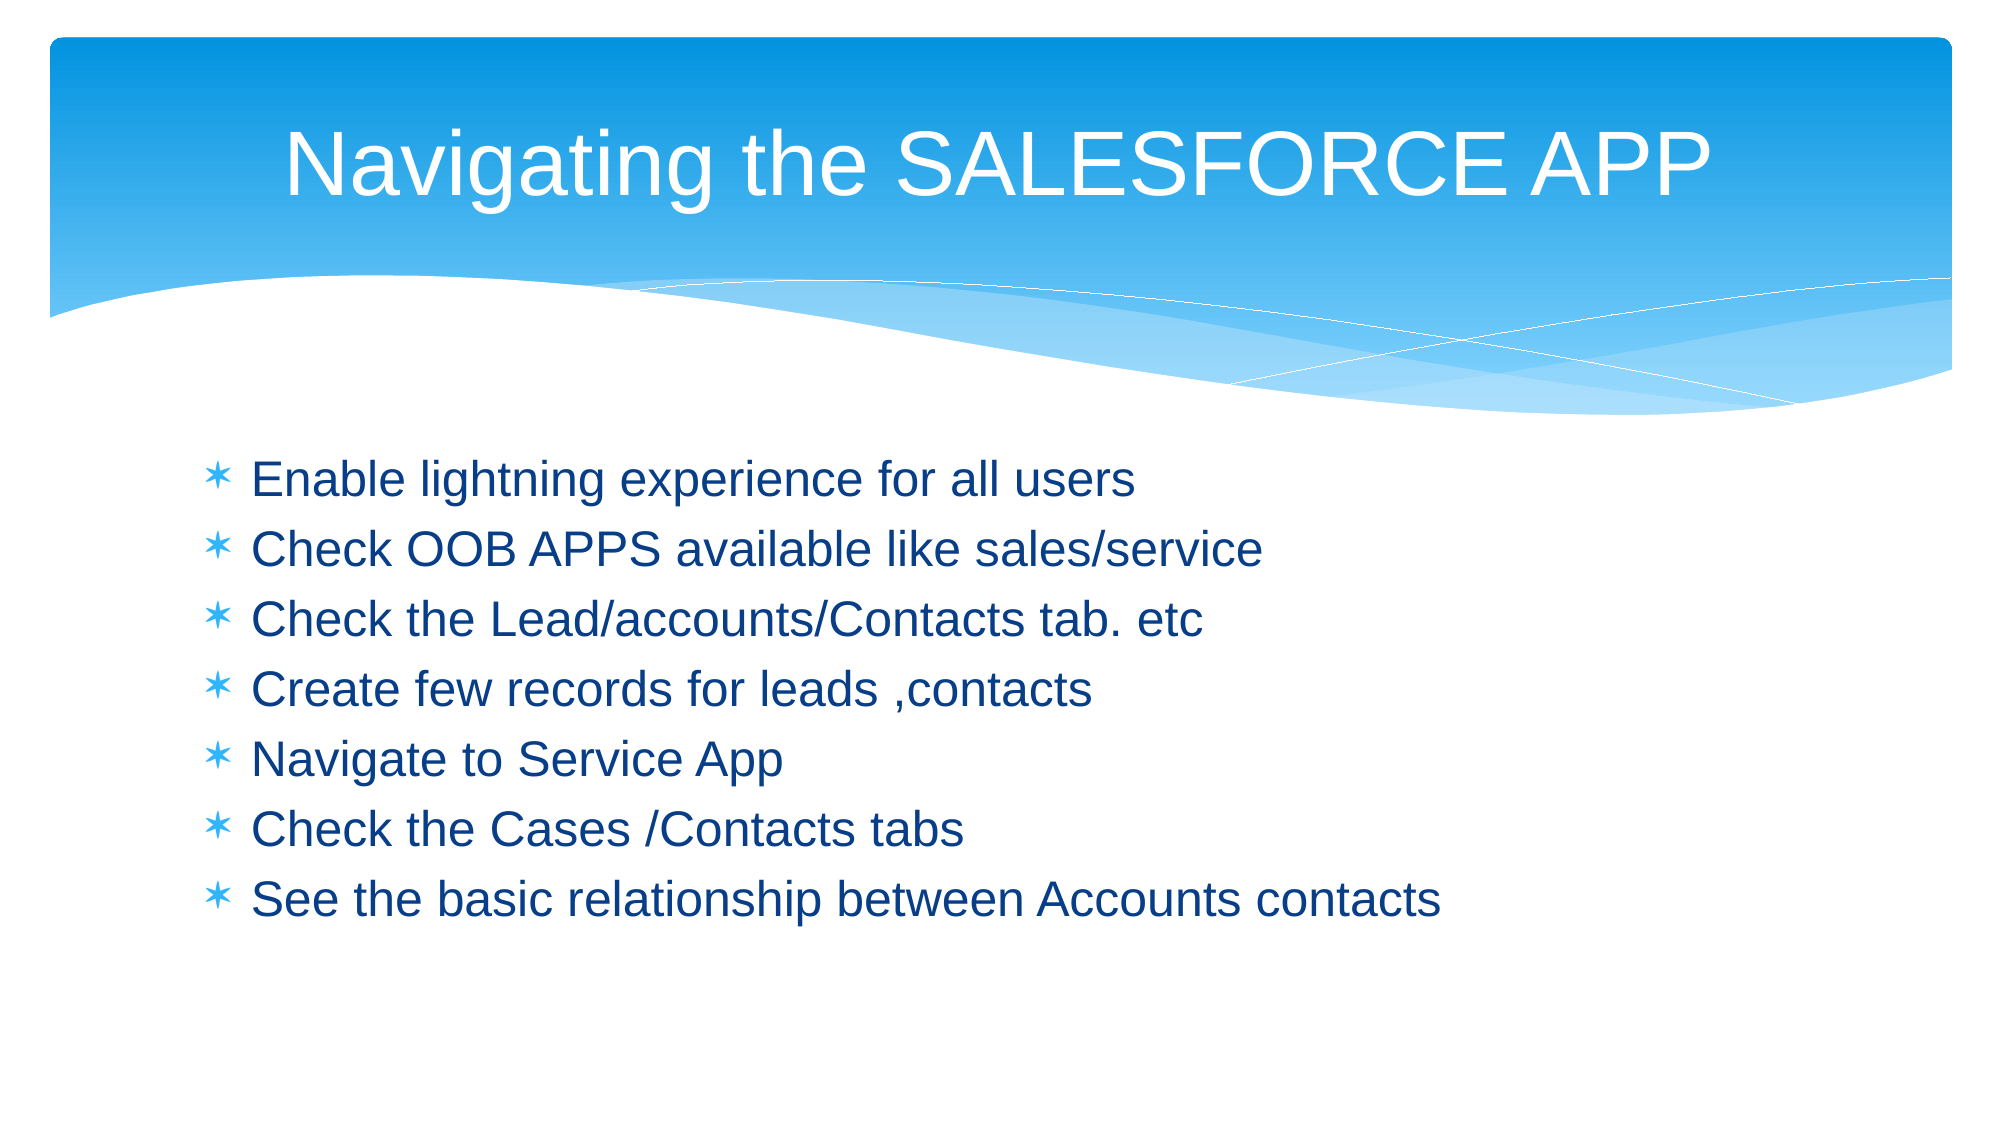

# Navigating the SALESFORCE APP
Enable lightning experience for all users
Check OOB APPS available like sales/service
Check the Lead/accounts/Contacts tab. etc
Create few records for leads ,contacts
Navigate to Service App
Check the Cases /Contacts tabs
See the basic relationship between Accounts contacts